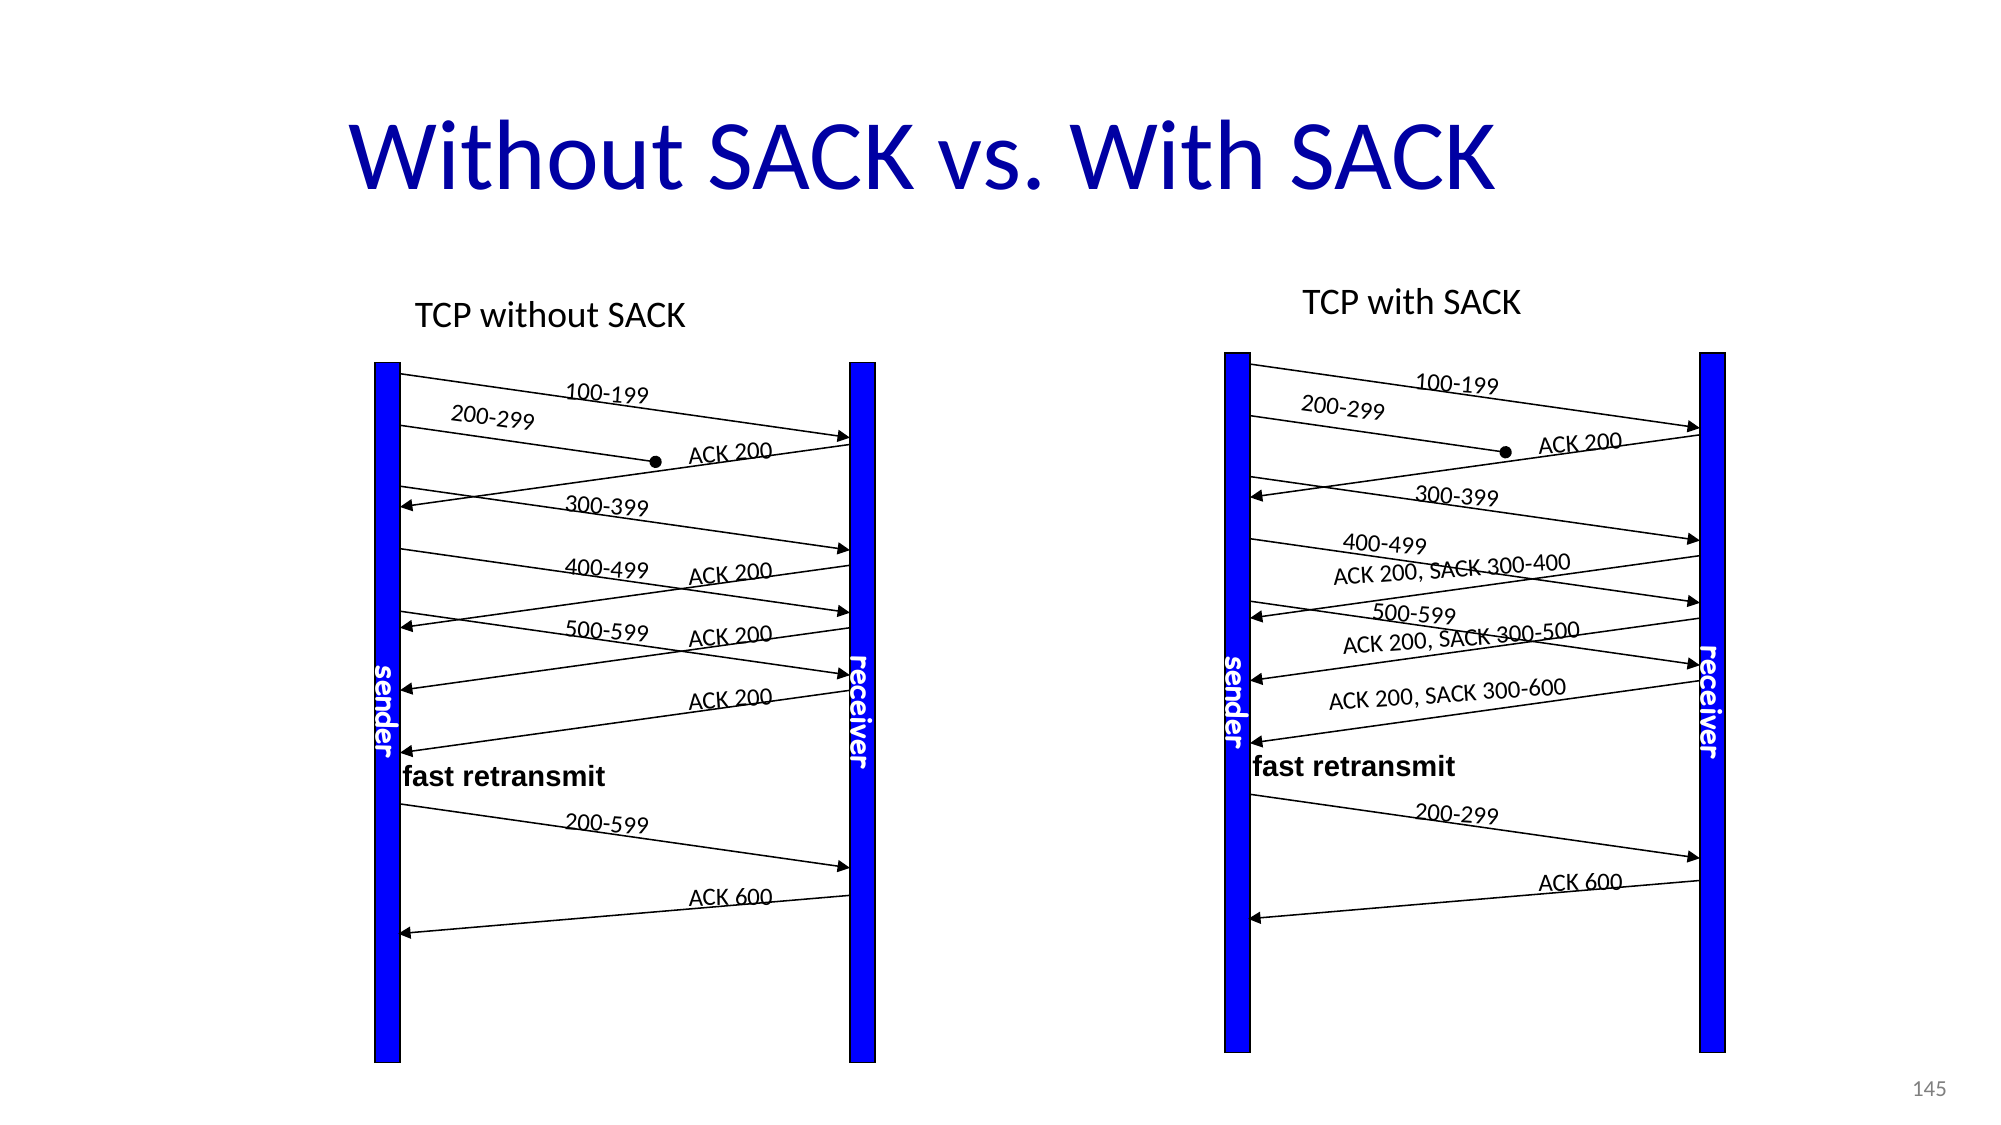

Without SACK vs. With SACK
TCP with SACK
TCP without SACK
sender
receiver
100-199

200-299

ACK 200

300-399

400-499

ACK 200, SACK 300-400

500-599

ACK 200, SACK 300-500

ACK 200, SACK 300-600

fast retransmit
200-299

ACK 600

sender
receiver
100-199

200-299

ACK 200

300-399

400-499

ACK 200

500-599

ACK 200

ACK 200

fast retransmit
200-599

ACK 600

145